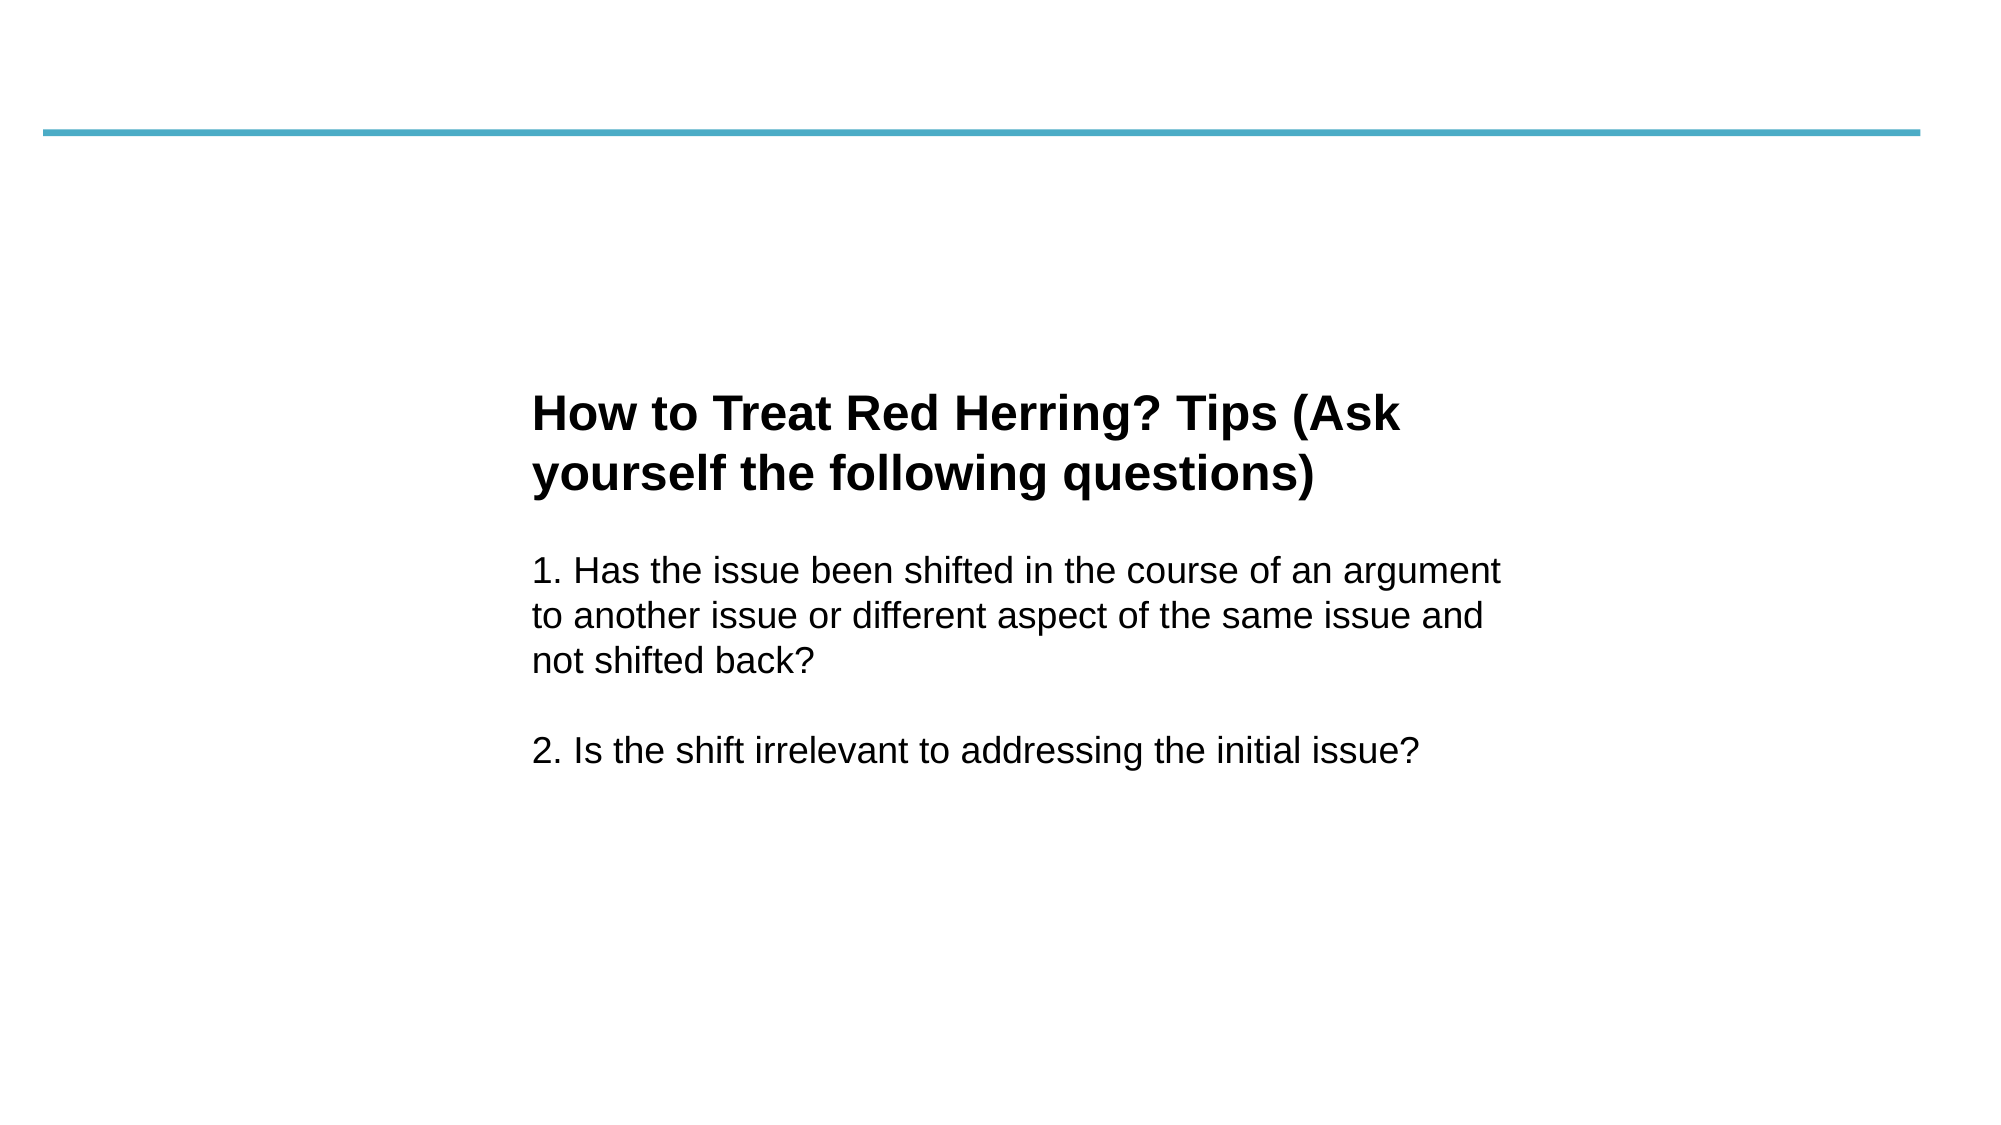

How to Treat Red Herring? Tips (Ask yourself the following questions)

1. Has the issue been shifted in the course of an argument to another issue or different aspect of the same issue and not shifted back?

2. Is the shift irrelevant to addressing the initial issue?